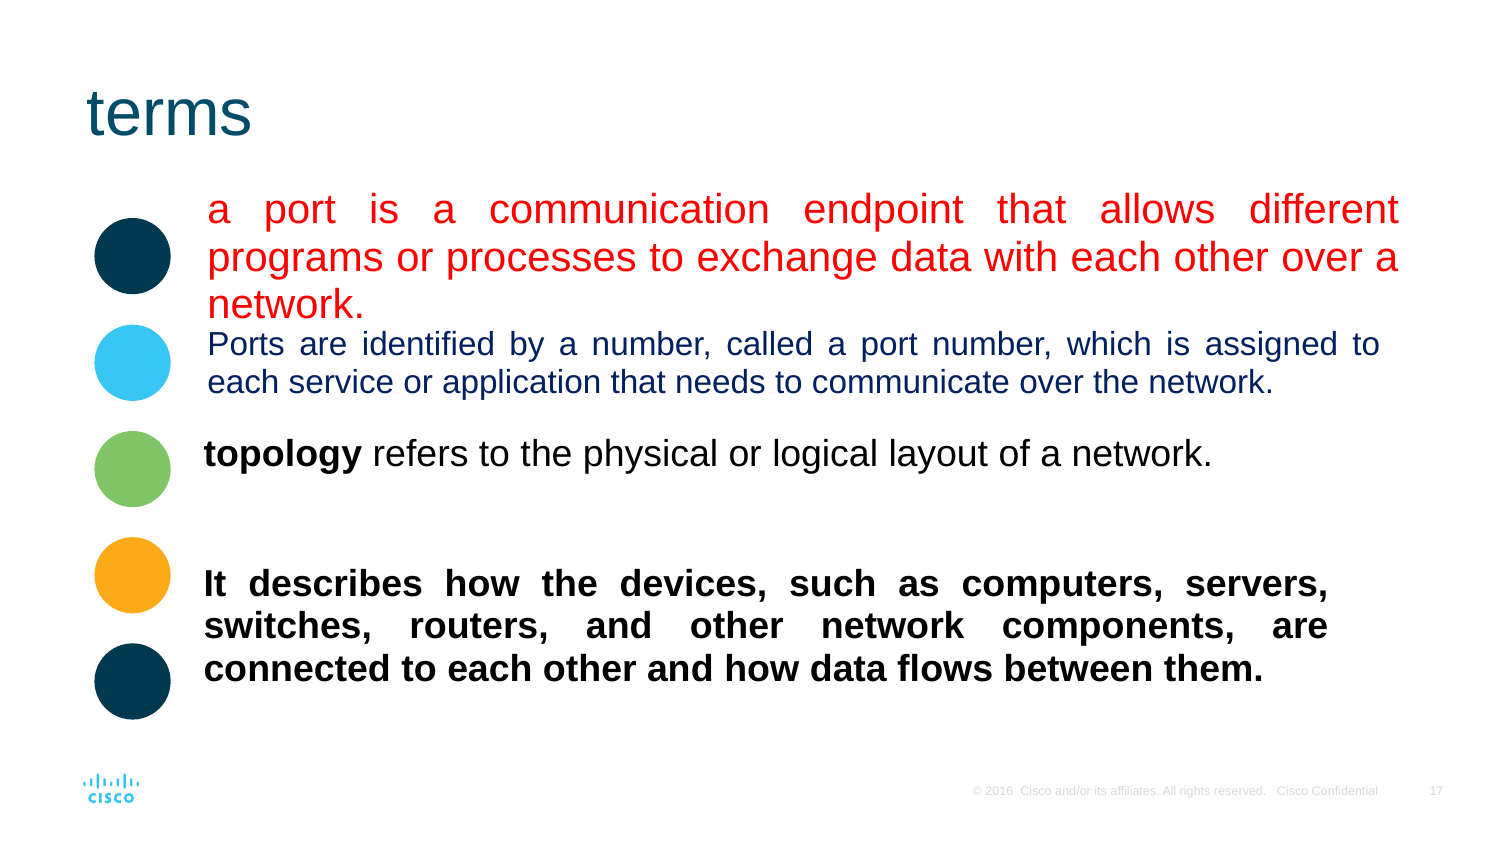

# terms

a port is a communication endpoint that allows different programs or processes to exchange data with each other over a network.

Ports are identified by a number, called a port number, which is assigned to each service or application that needs to communicate over the network.

topology refers to the physical or logical layout of a network.

It describes how the devices, such as computers, servers, switches, routers, and other network components, are connected to each other and how data flows between them.